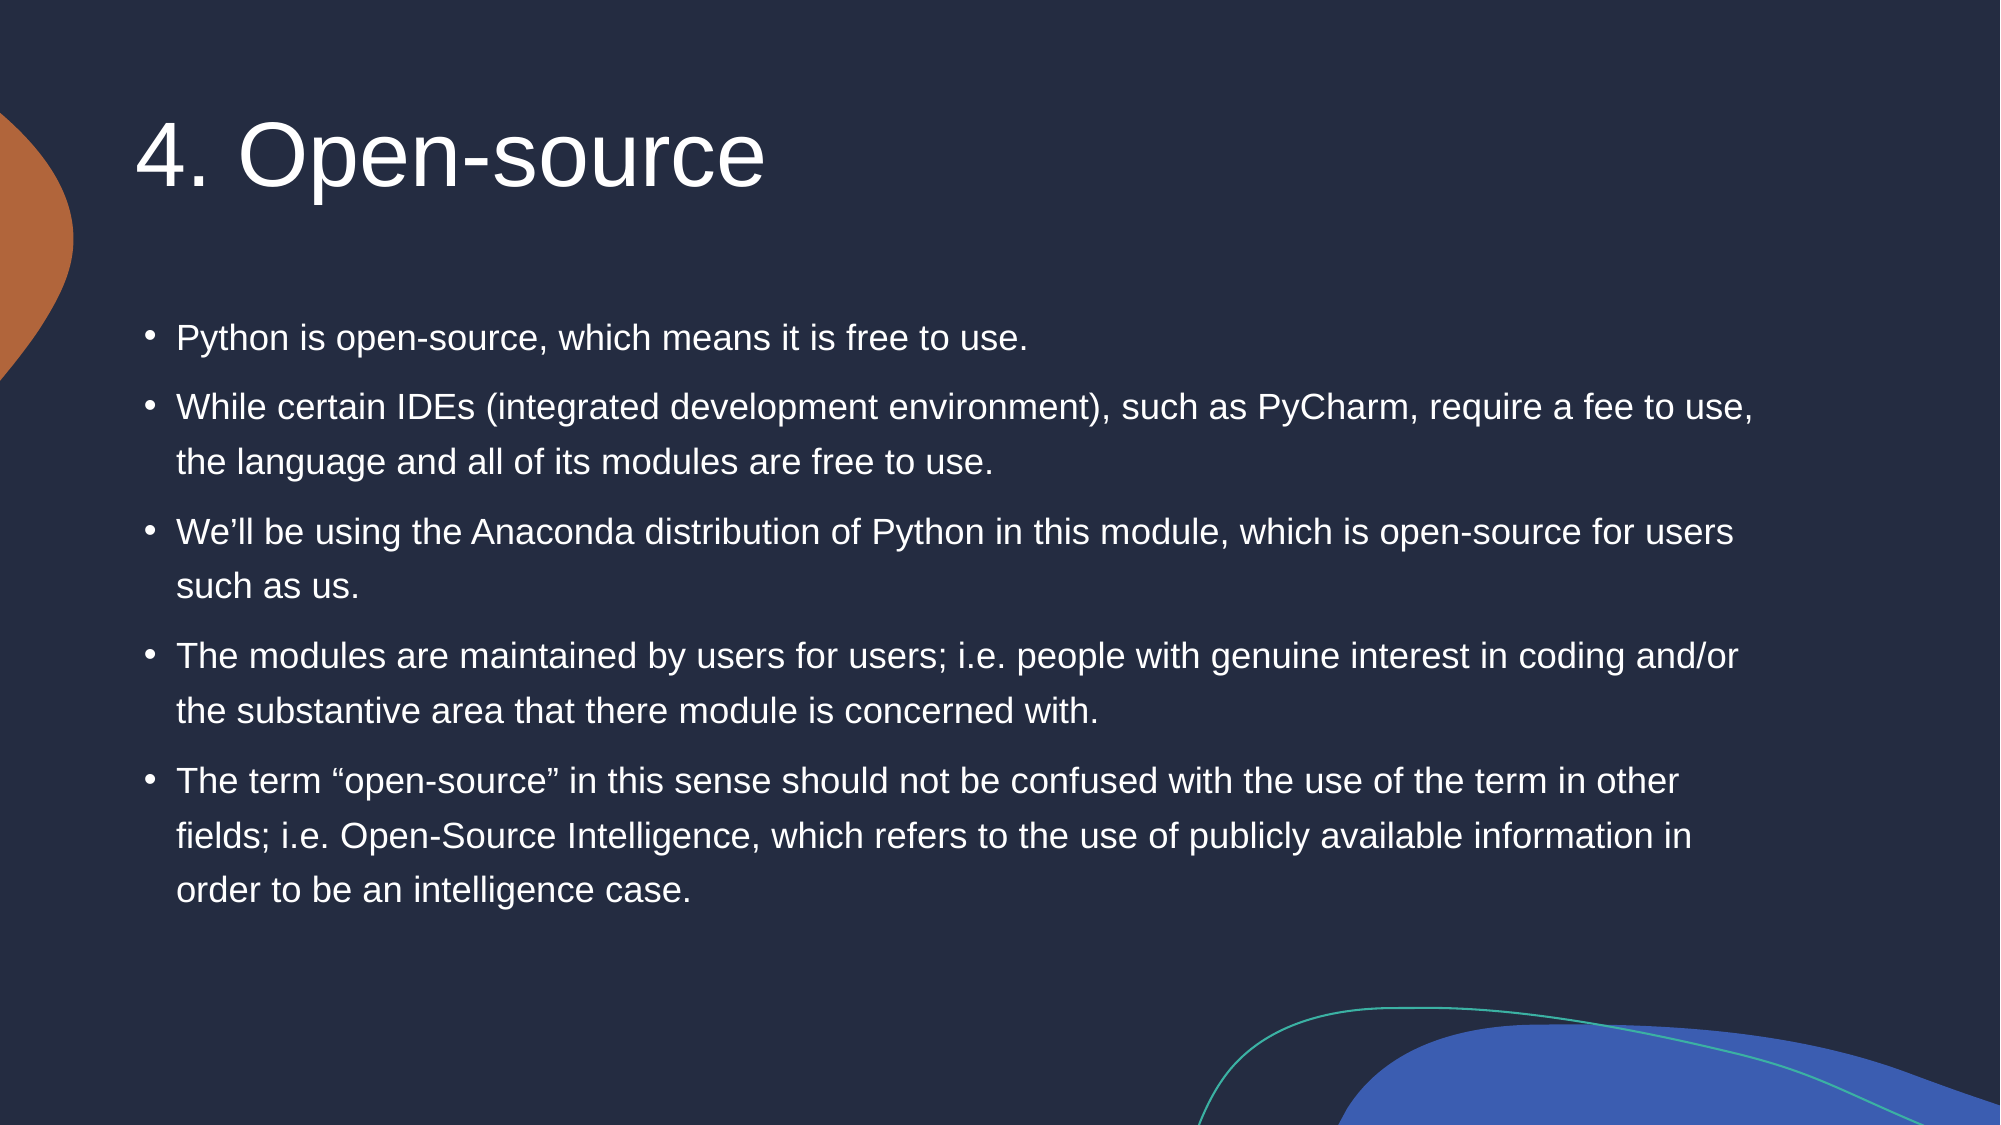

# 4. Open-source
Python is open-source, which means it is free to use.
While certain IDEs (integrated development environment), such as PyCharm, require a fee to use, the language and all of its modules are free to use.
We’ll be using the Anaconda distribution of Python in this module, which is open-source for users such as us.
The modules are maintained by users for users; i.e. people with genuine interest in coding and/or the substantive area that there module is concerned with.
The term “open-source” in this sense should not be confused with the use of the term in other fields; i.e. Open-Source Intelligence, which refers to the use of publicly available information in order to be an intelligence case.